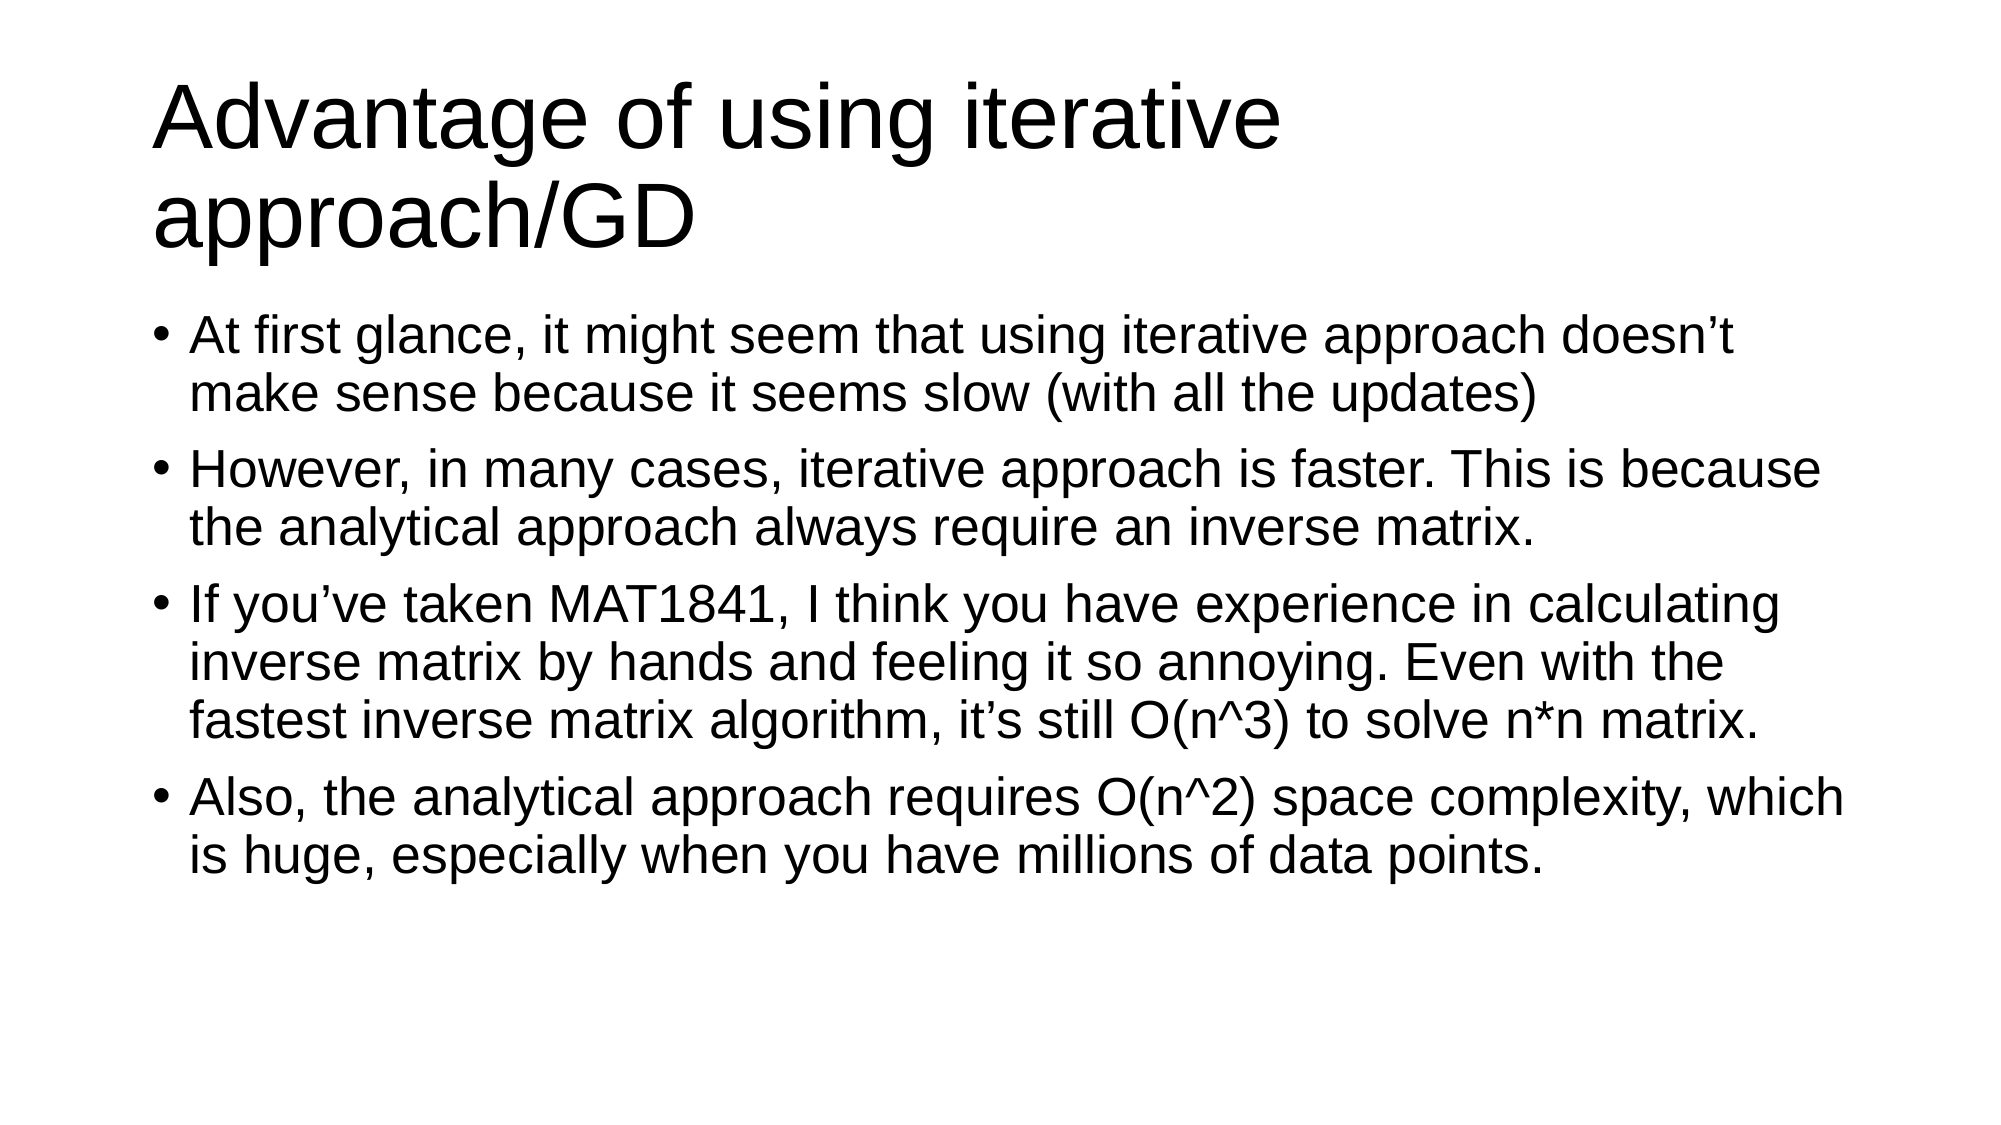

# Advantage of using iterative approach/GD
At first glance, it might seem that using iterative approach doesn’t make sense because it seems slow (with all the updates)
However, in many cases, iterative approach is faster. This is because the analytical approach always require an inverse matrix.
If you’ve taken MAT1841, I think you have experience in calculating inverse matrix by hands and feeling it so annoying. Even with the fastest inverse matrix algorithm, it’s still O(n^3) to solve n*n matrix.
Also, the analytical approach requires O(n^2) space complexity, which is huge, especially when you have millions of data points.